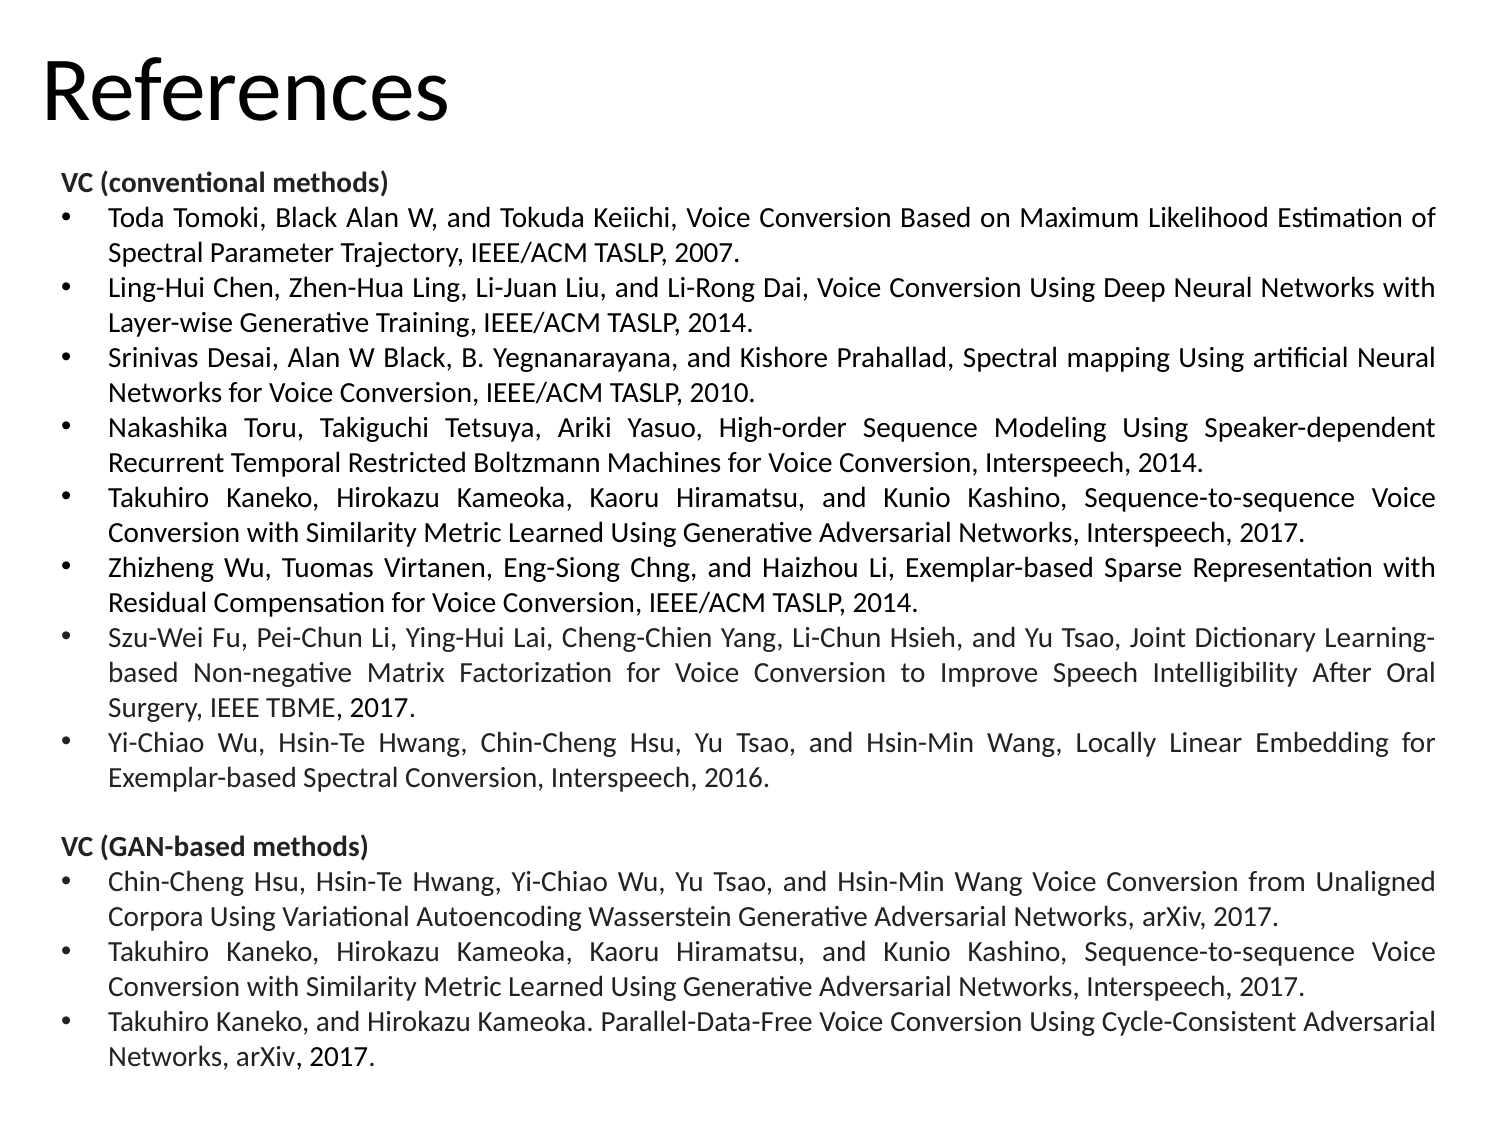

# References
VC (conventional methods)
Toda Tomoki, Black Alan W, and Tokuda Keiichi, Voice Conversion Based on Maximum Likelihood Estimation of Spectral Parameter Trajectory, IEEE/ACM TASLP, 2007.
Ling-Hui Chen, Zhen-Hua Ling, Li-Juan Liu, and Li-Rong Dai, Voice Conversion Using Deep Neural Networks with Layer-wise Generative Training, IEEE/ACM TASLP, 2014.
Srinivas Desai, Alan W Black, B. Yegnanarayana, and Kishore Prahallad, Spectral mapping Using artificial Neural Networks for Voice Conversion, IEEE/ACM TASLP, 2010.
Nakashika Toru, Takiguchi Tetsuya, Ariki Yasuo, High-order Sequence Modeling Using Speaker-dependent Recurrent Temporal Restricted Boltzmann Machines for Voice Conversion, Interspeech, 2014.
Takuhiro Kaneko, Hirokazu Kameoka, Kaoru Hiramatsu, and Kunio Kashino, Sequence-to-sequence Voice Conversion with Similarity Metric Learned Using Generative Adversarial Networks, Interspeech, 2017.
Zhizheng Wu, Tuomas Virtanen, Eng-Siong Chng, and Haizhou Li, Exemplar-based Sparse Representation with Residual Compensation for Voice Conversion, IEEE/ACM TASLP, 2014.
Szu-Wei Fu, Pei-Chun Li, Ying-Hui Lai, Cheng-Chien Yang, Li-Chun Hsieh, and Yu Tsao, Joint Dictionary Learning-based Non-negative Matrix Factorization for Voice Conversion to Improve Speech Intelligibility After Oral Surgery, IEEE TBME, 2017.
Yi-Chiao Wu, Hsin-Te Hwang, Chin-Cheng Hsu, Yu Tsao, and Hsin-Min Wang, Locally Linear Embedding for Exemplar-based Spectral Conversion, Interspeech, 2016.

VC (GAN-based methods)
Chin-Cheng Hsu, Hsin-Te Hwang, Yi-Chiao Wu, Yu Tsao, and Hsin-Min Wang Voice Conversion from Unaligned Corpora Using Variational Autoencoding Wasserstein Generative Adversarial Networks, arXiv, 2017.
Takuhiro Kaneko, Hirokazu Kameoka, Kaoru Hiramatsu, and Kunio Kashino, Sequence-to-sequence Voice Conversion with Similarity Metric Learned Using Generative Adversarial Networks, Interspeech, 2017.
Takuhiro Kaneko, and Hirokazu Kameoka. Parallel-Data-Free Voice Conversion Using Cycle-Consistent Adversarial Networks, arXiv, 2017.